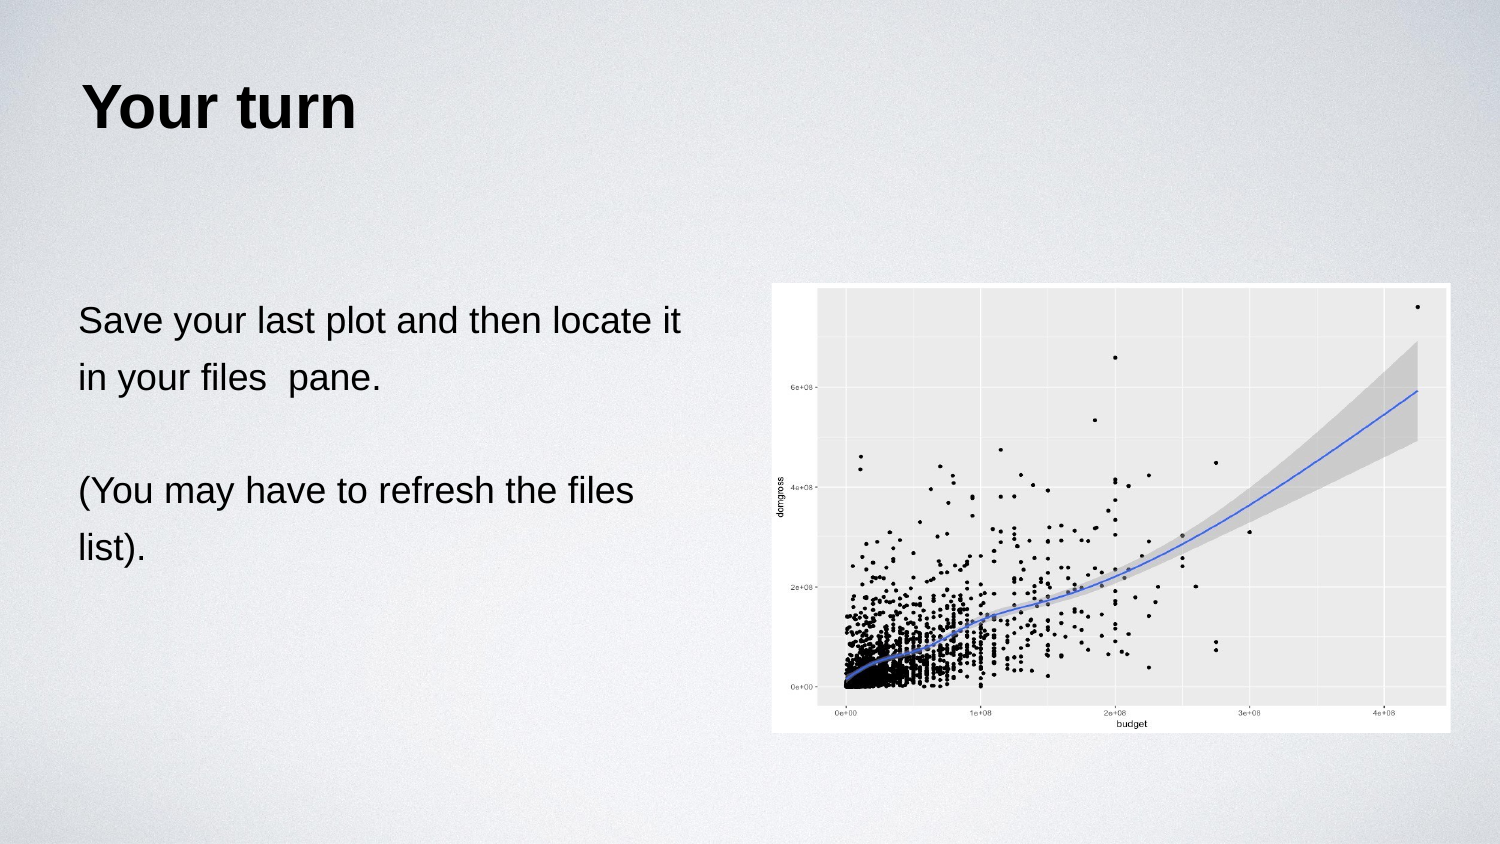

# Your turn
Save your last plot and then locate it in your files  pane.

(You may have to refresh the files list).